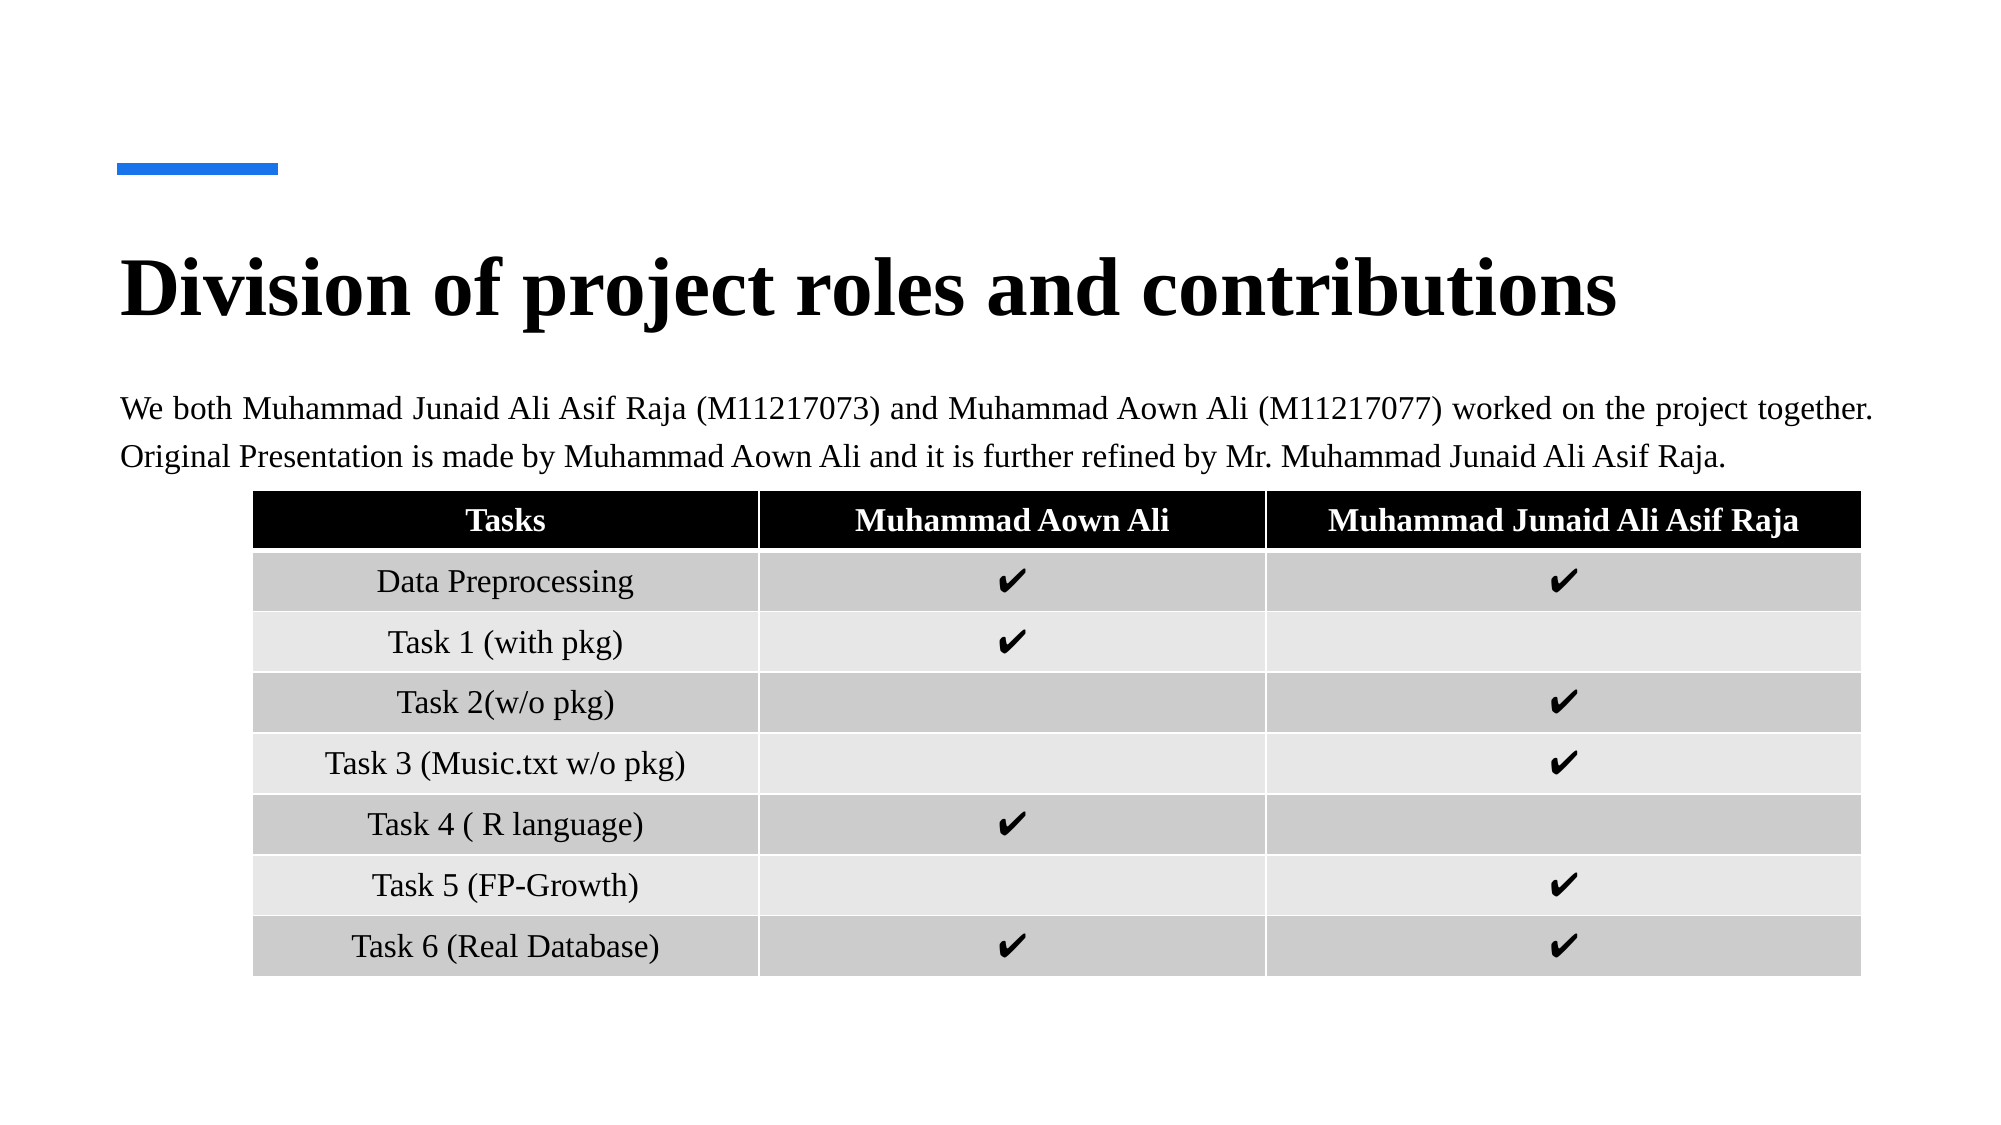

# Division of project roles and contributions
We both Muhammad Junaid Ali Asif Raja (M11217073) and Muhammad Aown Ali (M11217077) worked on the project together. Original Presentation is made by Muhammad Aown Ali and it is further refined by Mr. Muhammad Junaid Ali Asif Raja.
| Tasks | Muhammad Aown Ali | Muhammad Junaid Ali Asif Raja |
| --- | --- | --- |
| Data Preprocessing | ✔ | ✔ |
| Task 1 (with pkg) | ✔ |  |
| Task 2(w/o pkg) |  | ✔ |
| Task 3 (Music.txt w/o pkg) |  | ✔ |
| Task 4 ( R language) | ✔ |  |
| Task 5 (FP-Growth) |  | ✔ |
| Task 6 (Real Database) | ✔ | ✔ |